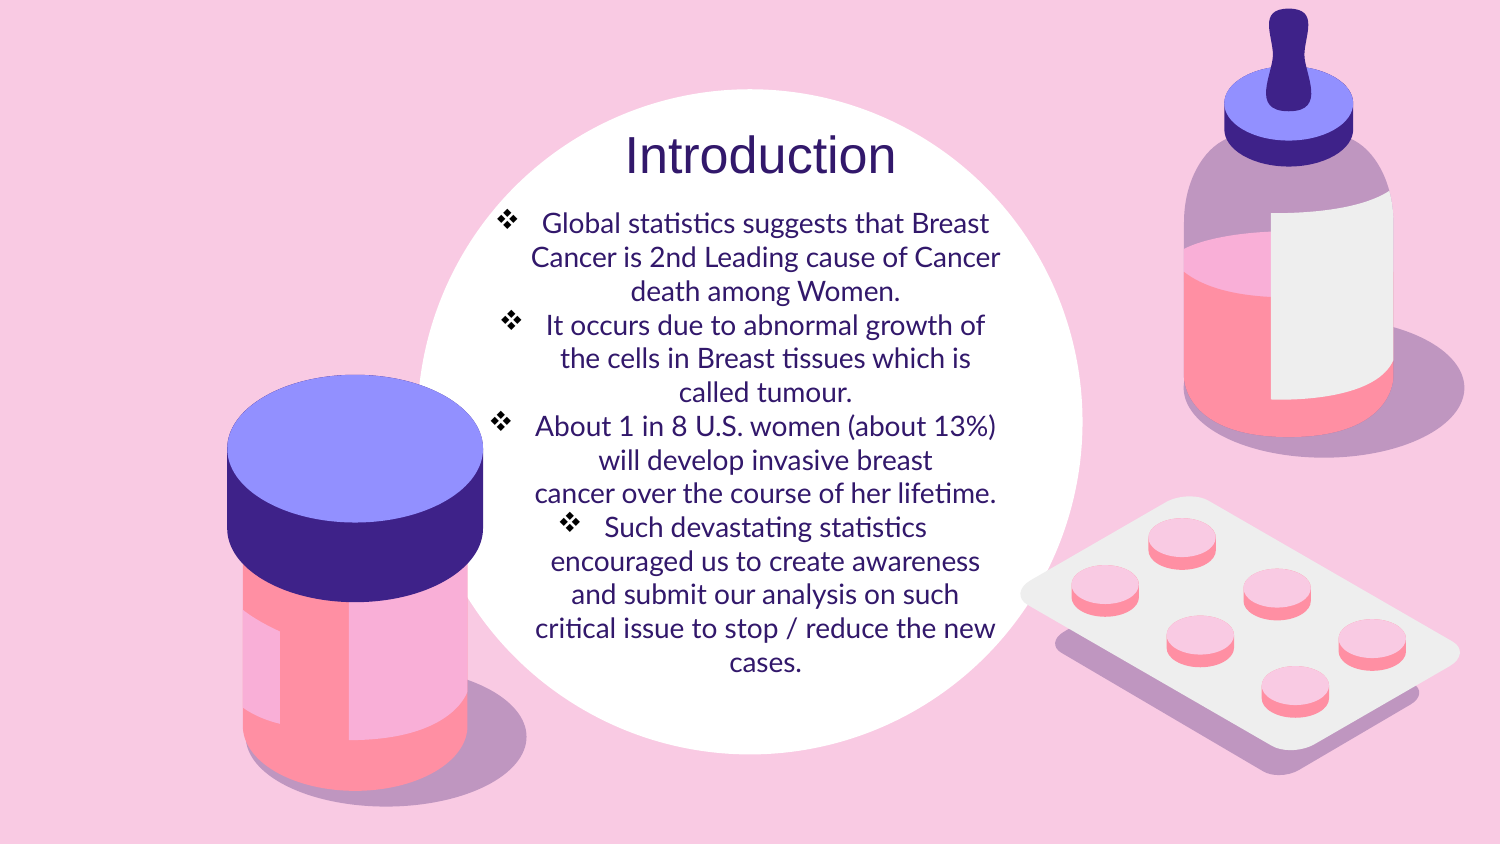

# Introduction
Global statistics suggests that Breast Cancer is 2nd Leading cause of Cancer death among Women.
It occurs due to abnormal growth of the cells in Breast tissues which is called tumour.
About 1 in 8 U.S. women (about 13%) will develop invasive breast cancer over the course of her lifetime.
Such devastating statistics encouraged us to create awareness and submit our analysis on such critical issue to stop / reduce the new cases.